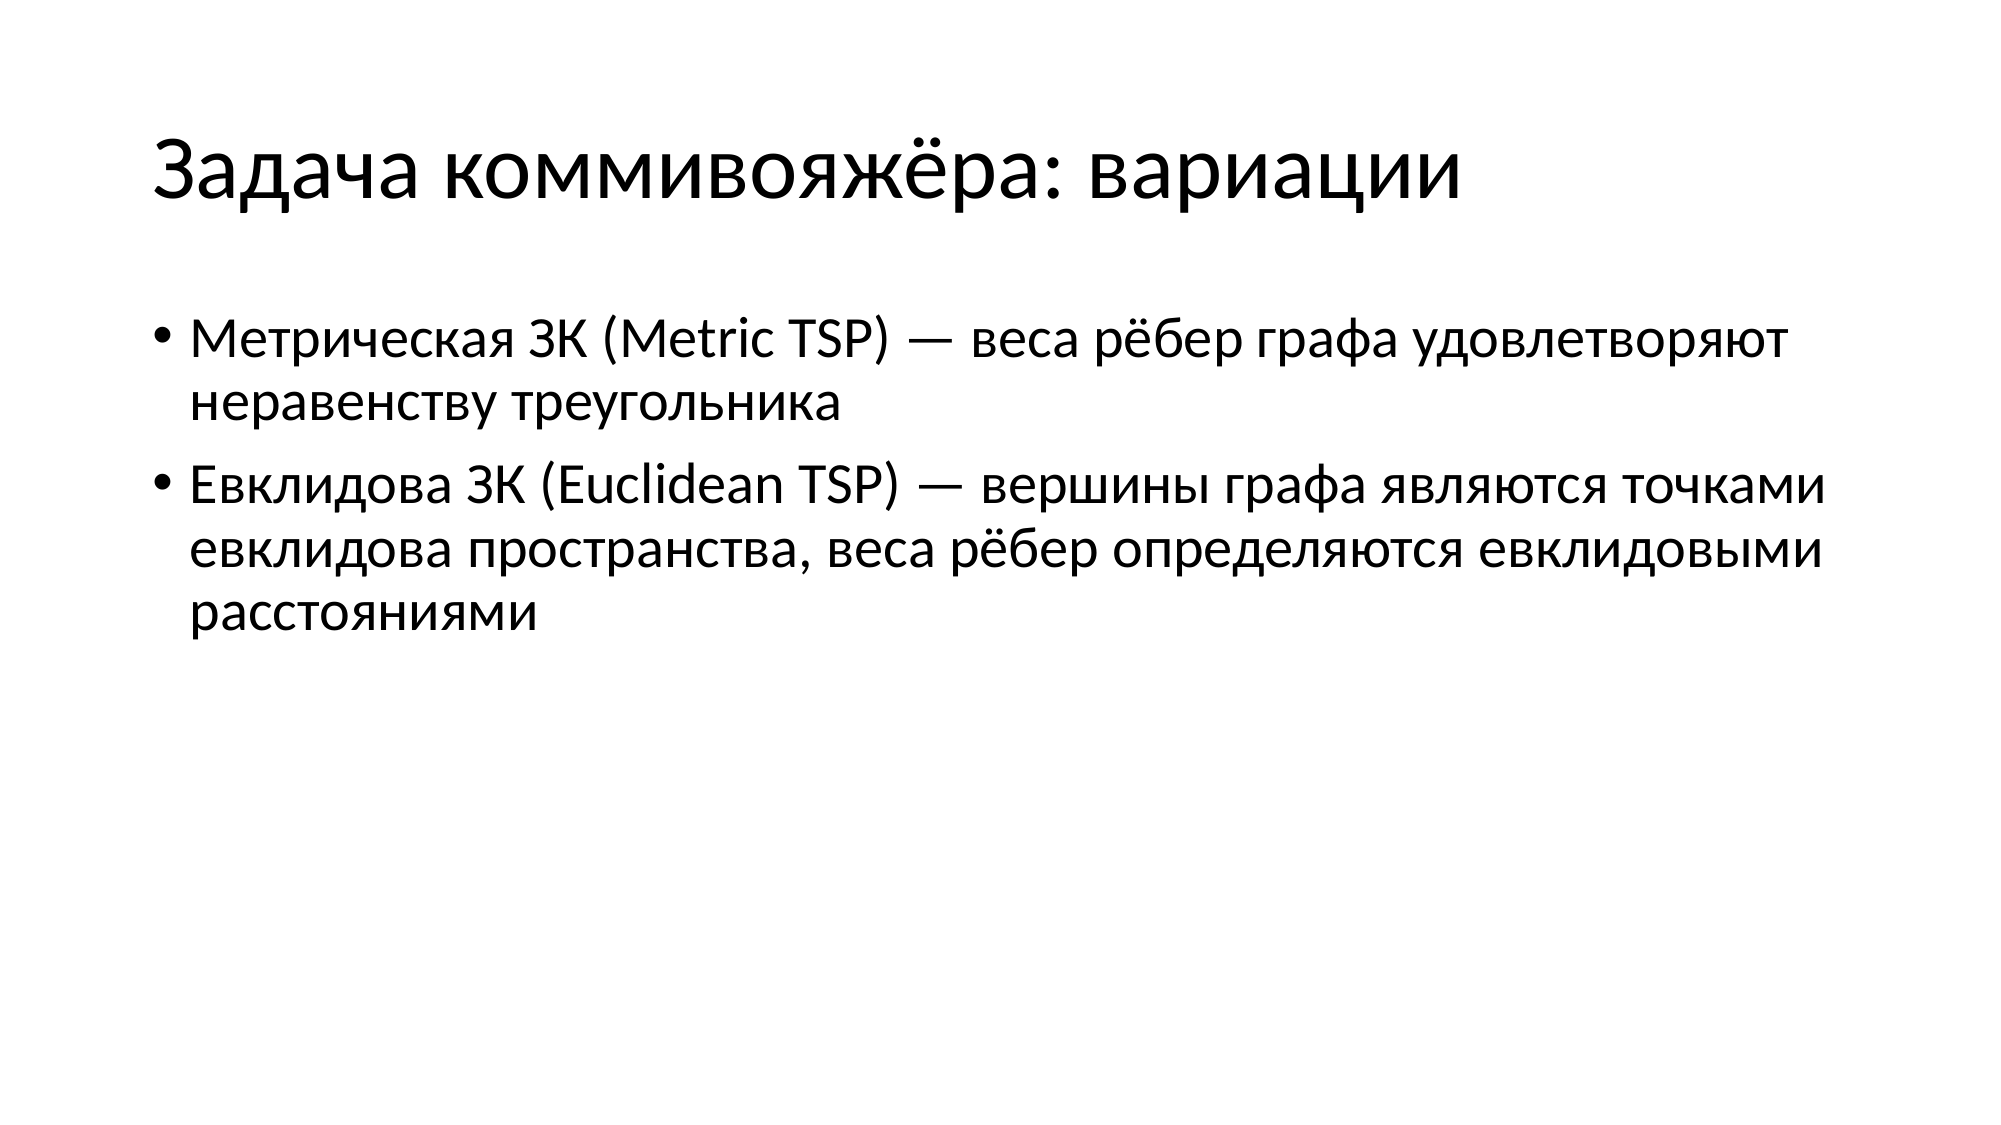

# Задача коммивояжёра: вариации
Метрическая ЗК (Metric TSP) — веса рёбер графа удовлетворяют неравенству треугольника
Евклидова ЗК (Euclidean TSP) — вершины графа являются точками евклидова пространства, веса рёбер определяются евклидовыми расстояниями